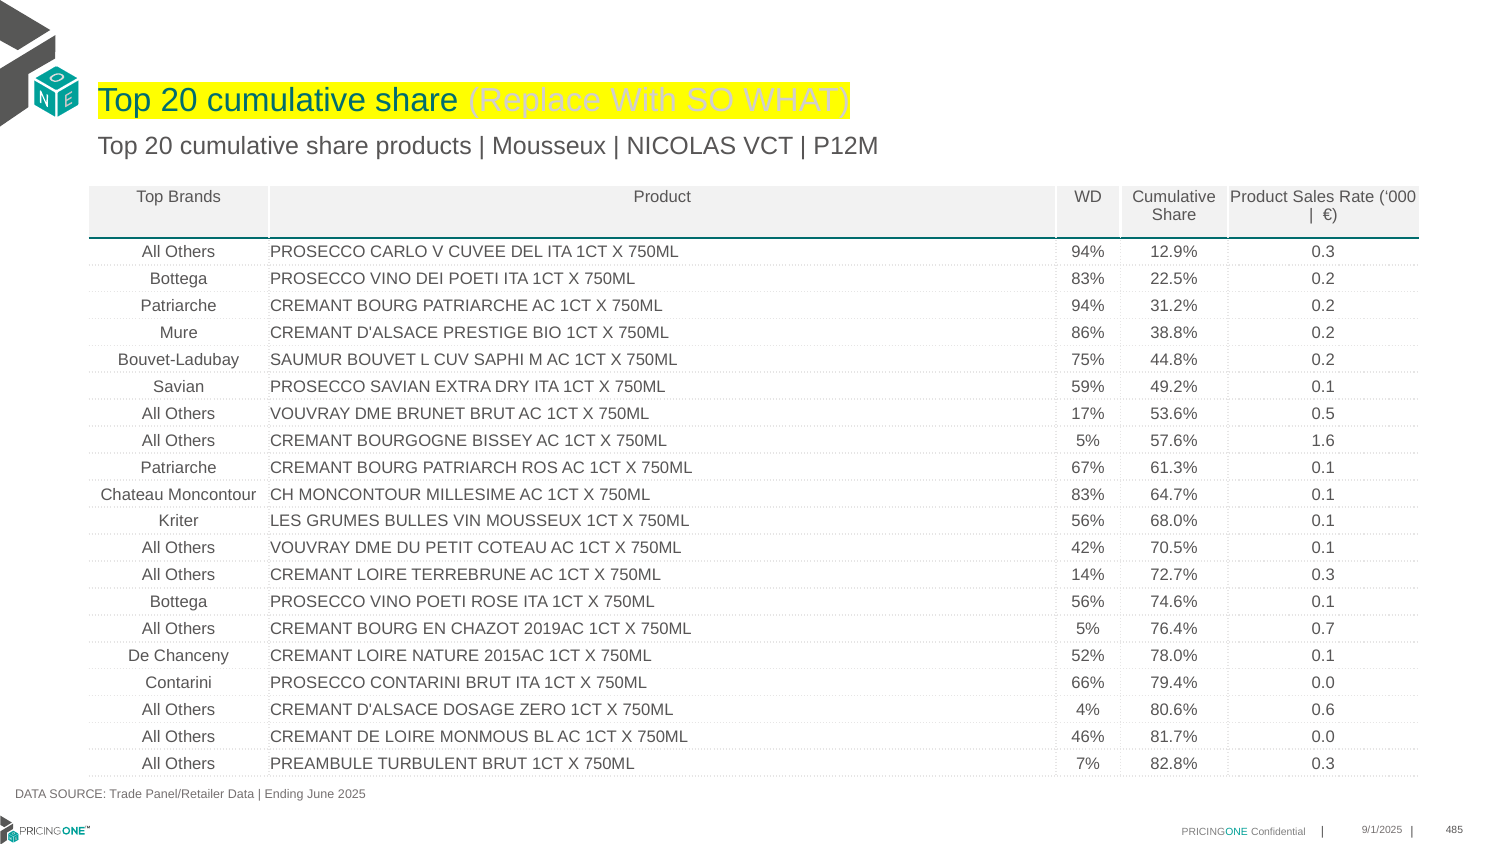

# Top 20 cumulative share (Replace With SO WHAT)
Top 20 cumulative share products | Mousseux | NICOLAS VCT | P12M
| Top Brands | Product | WD | Cumulative Share | Product Sales Rate (‘000 | €) |
| --- | --- | --- | --- | --- |
| All Others | PROSECCO CARLO V CUVEE DEL ITA 1CT X 750ML | 94% | 12.9% | 0.3 |
| Bottega | PROSECCO VINO DEI POETI ITA 1CT X 750ML | 83% | 22.5% | 0.2 |
| Patriarche | CREMANT BOURG PATRIARCHE AC 1CT X 750ML | 94% | 31.2% | 0.2 |
| Mure | CREMANT D'ALSACE PRESTIGE BIO 1CT X 750ML | 86% | 38.8% | 0.2 |
| Bouvet-Ladubay | SAUMUR BOUVET L CUV SAPHI M AC 1CT X 750ML | 75% | 44.8% | 0.2 |
| Savian | PROSECCO SAVIAN EXTRA DRY ITA 1CT X 750ML | 59% | 49.2% | 0.1 |
| All Others | VOUVRAY DME BRUNET BRUT AC 1CT X 750ML | 17% | 53.6% | 0.5 |
| All Others | CREMANT BOURGOGNE BISSEY AC 1CT X 750ML | 5% | 57.6% | 1.6 |
| Patriarche | CREMANT BOURG PATRIARCH ROS AC 1CT X 750ML | 67% | 61.3% | 0.1 |
| Chateau Moncontour | CH MONCONTOUR MILLESIME AC 1CT X 750ML | 83% | 64.7% | 0.1 |
| Kriter | LES GRUMES BULLES VIN MOUSSEUX 1CT X 750ML | 56% | 68.0% | 0.1 |
| All Others | VOUVRAY DME DU PETIT COTEAU AC 1CT X 750ML | 42% | 70.5% | 0.1 |
| All Others | CREMANT LOIRE TERREBRUNE AC 1CT X 750ML | 14% | 72.7% | 0.3 |
| Bottega | PROSECCO VINO POETI ROSE ITA 1CT X 750ML | 56% | 74.6% | 0.1 |
| All Others | CREMANT BOURG EN CHAZOT 2019AC 1CT X 750ML | 5% | 76.4% | 0.7 |
| De Chanceny | CREMANT LOIRE NATURE 2015AC 1CT X 750ML | 52% | 78.0% | 0.1 |
| Contarini | PROSECCO CONTARINI BRUT ITA 1CT X 750ML | 66% | 79.4% | 0.0 |
| All Others | CREMANT D'ALSACE DOSAGE ZERO 1CT X 750ML | 4% | 80.6% | 0.6 |
| All Others | CREMANT DE LOIRE MONMOUS BL AC 1CT X 750ML | 46% | 81.7% | 0.0 |
| All Others | PREAMBULE TURBULENT BRUT 1CT X 750ML | 7% | 82.8% | 0.3 |
DATA SOURCE: Trade Panel/Retailer Data | Ending June 2025

9/1/2025
485